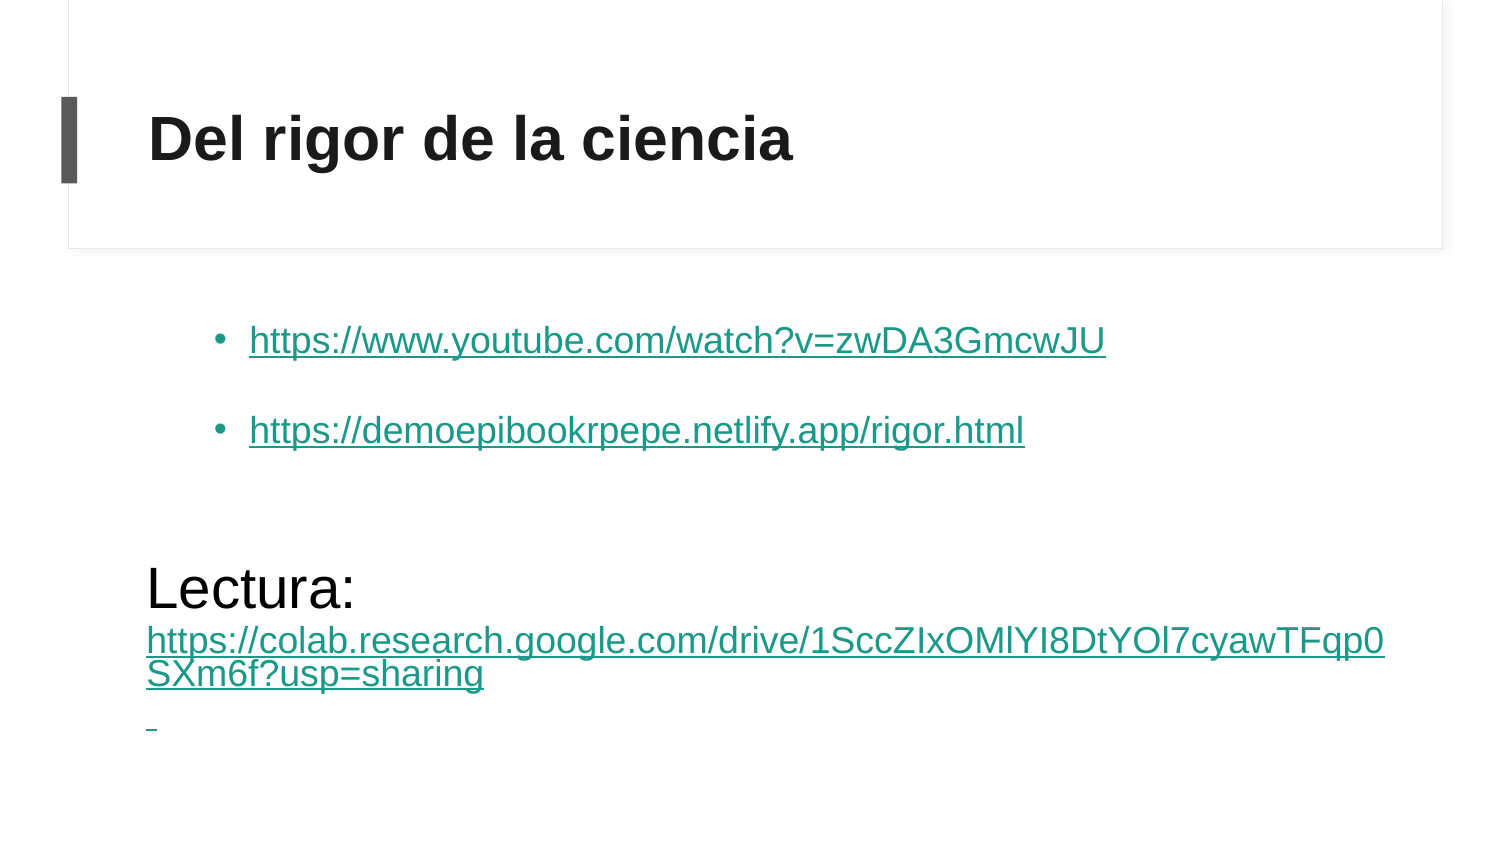

# Del rigor de la ciencia
https://www.youtube.com/watch?v=zwDA3GmcwJU

https://demoepibookrpepe.netlify.app/rigor.html
Lectura: https://colab.research.google.com/drive/1SccZIxOMlYI8DtYOl7cyawTFqp0SXm6f?usp=sharing